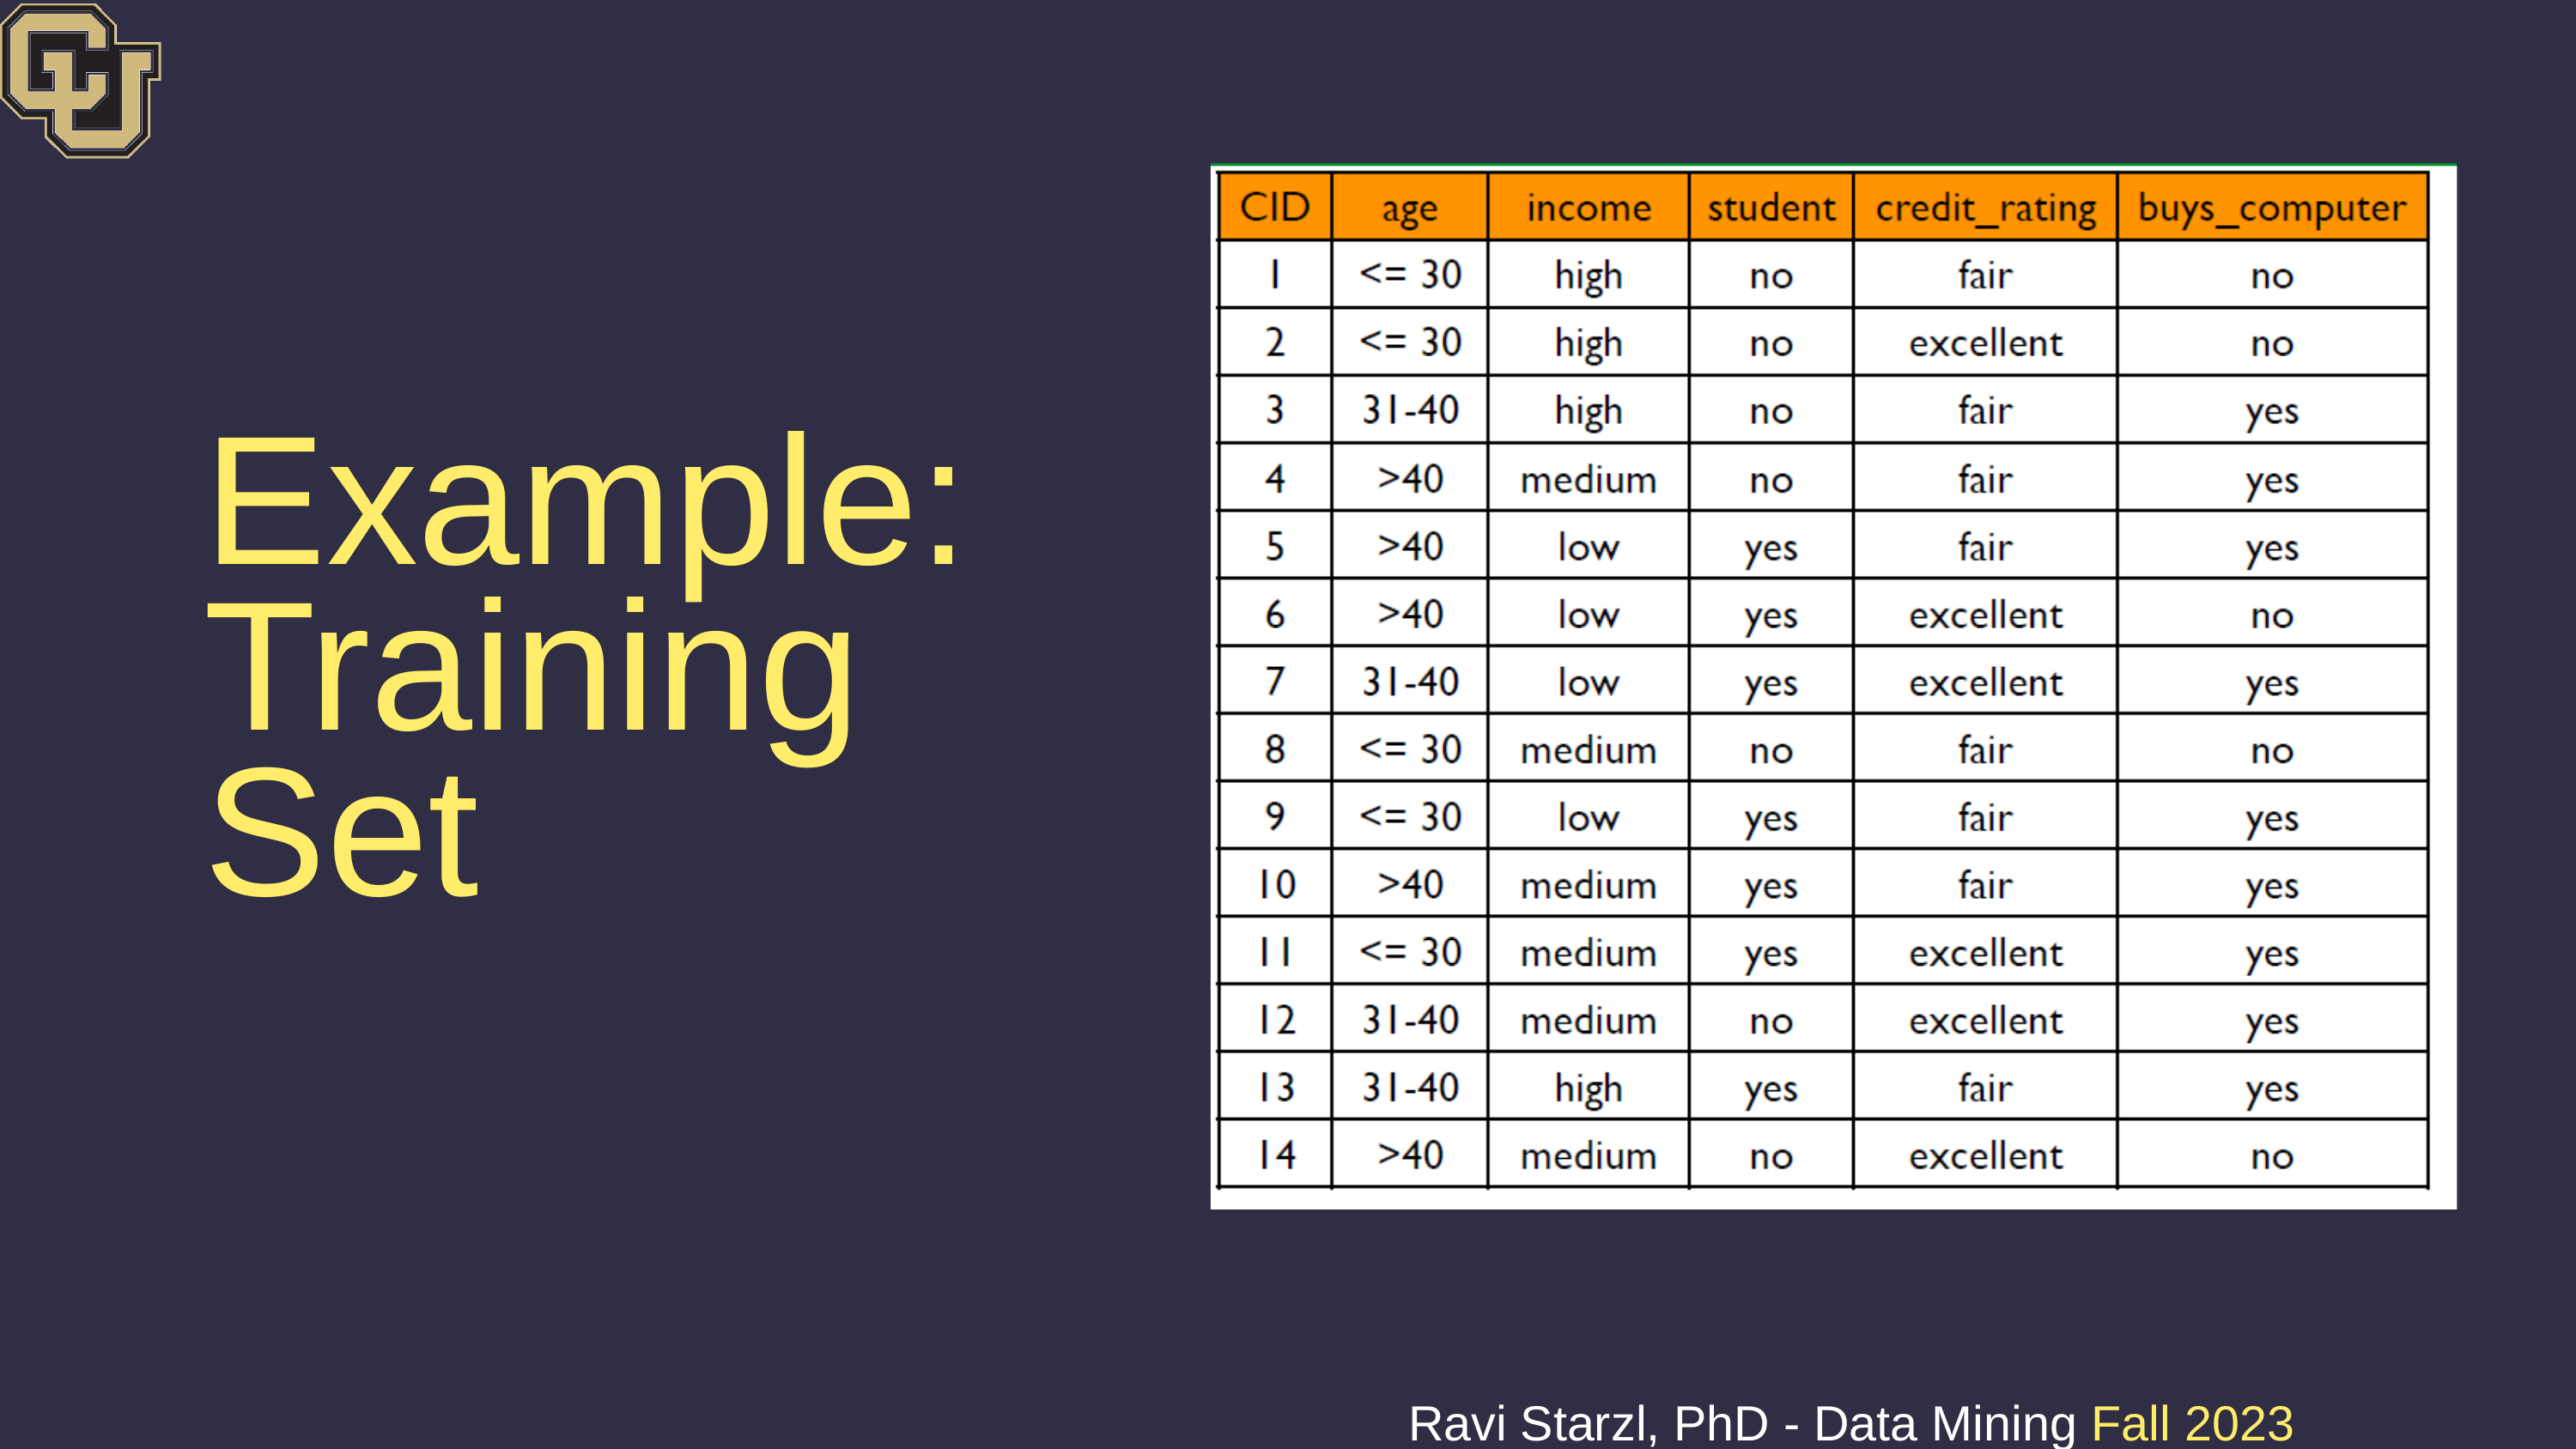

Example: Training Set
Ravi Starzl, PhD - Data Mining Fall 2023